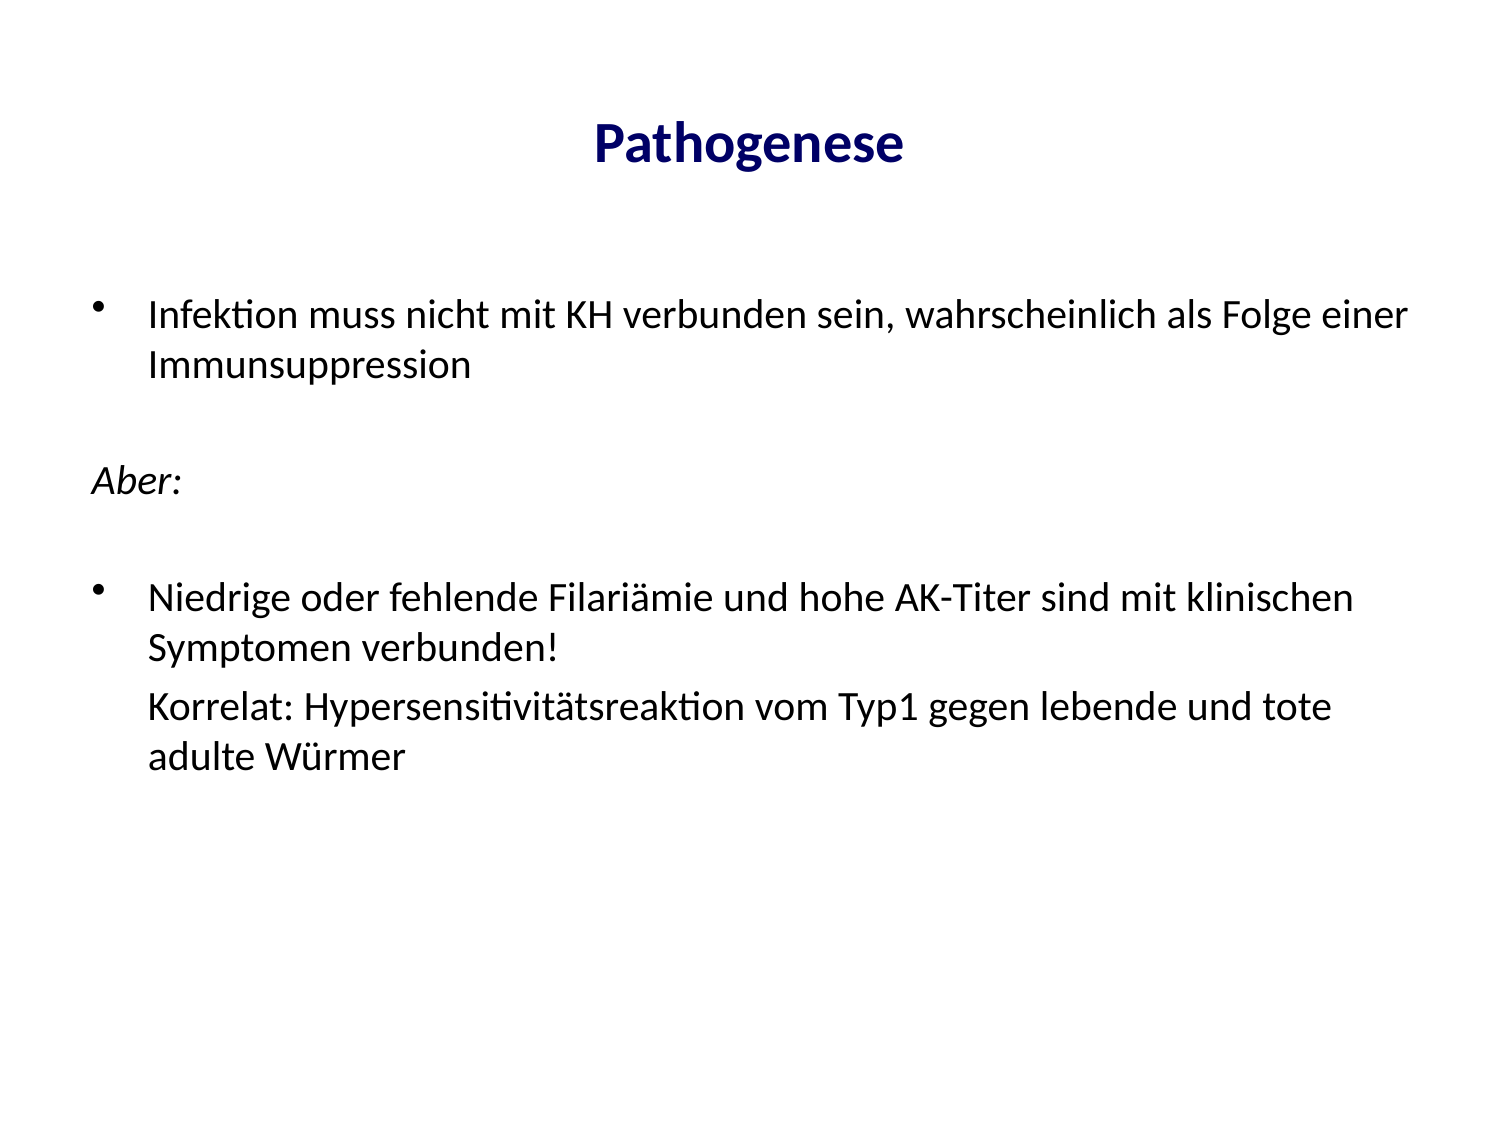

# Pathogenese
Infektion muss nicht mit KH verbunden sein, wahrscheinlich als Folge einer Immunsuppression

Aber:

Niedrige oder fehlende Filariämie und hohe AK-Titer sind mit klinischen Symptomen verbunden!
	Korrelat: Hypersensitivitätsreaktion vom Typ1 gegen lebende und tote adulte Würmer